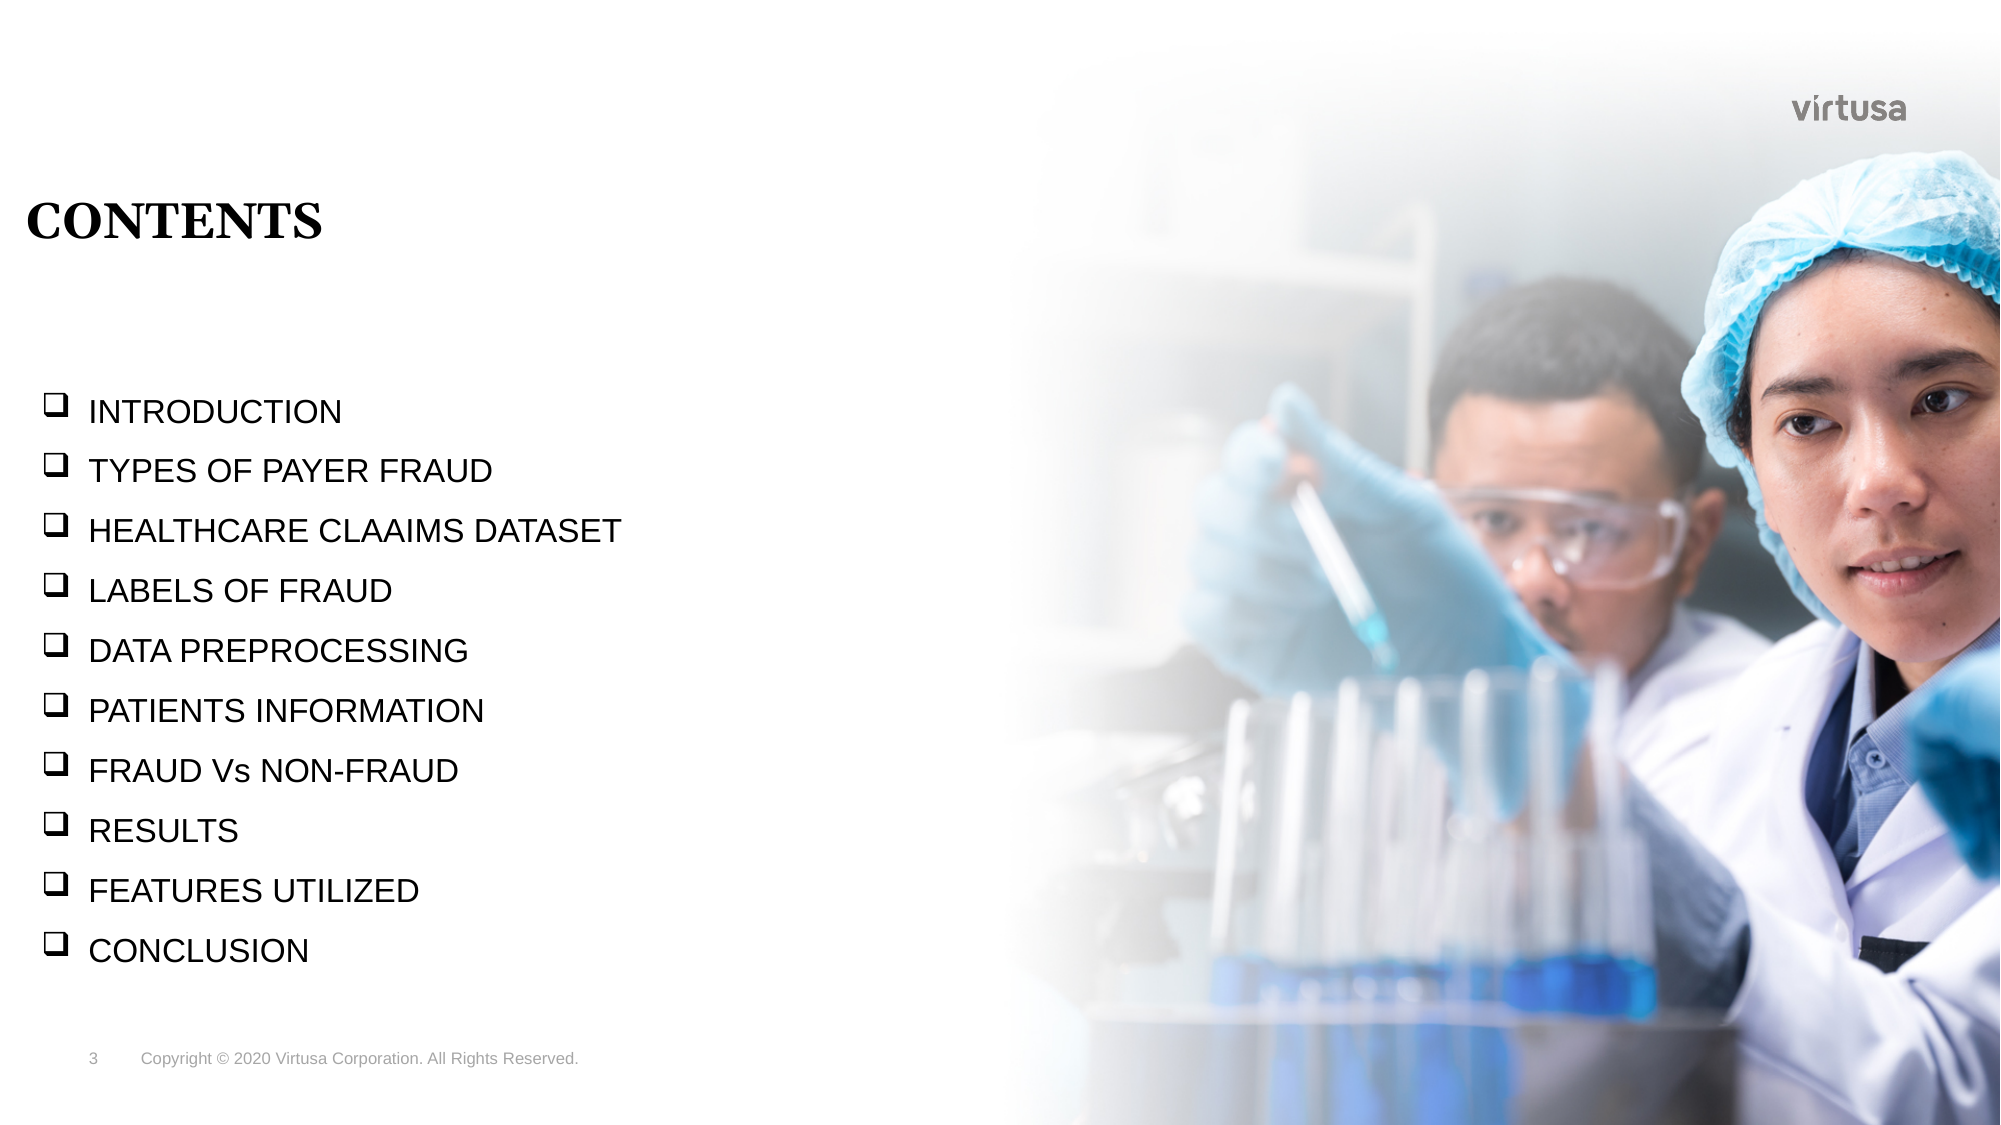

# CONTENTS
INTRODUCTION
TYPES OF PAYER FRAUD
HEALTHCARE CLAAIMS DATASET
LABELS OF FRAUD
DATA PREPROCESSING
PATIENTS INFORMATION
FRAUD Vs NON-FRAUD
RESULTS
FEATURES UTILIZED
CONCLUSION